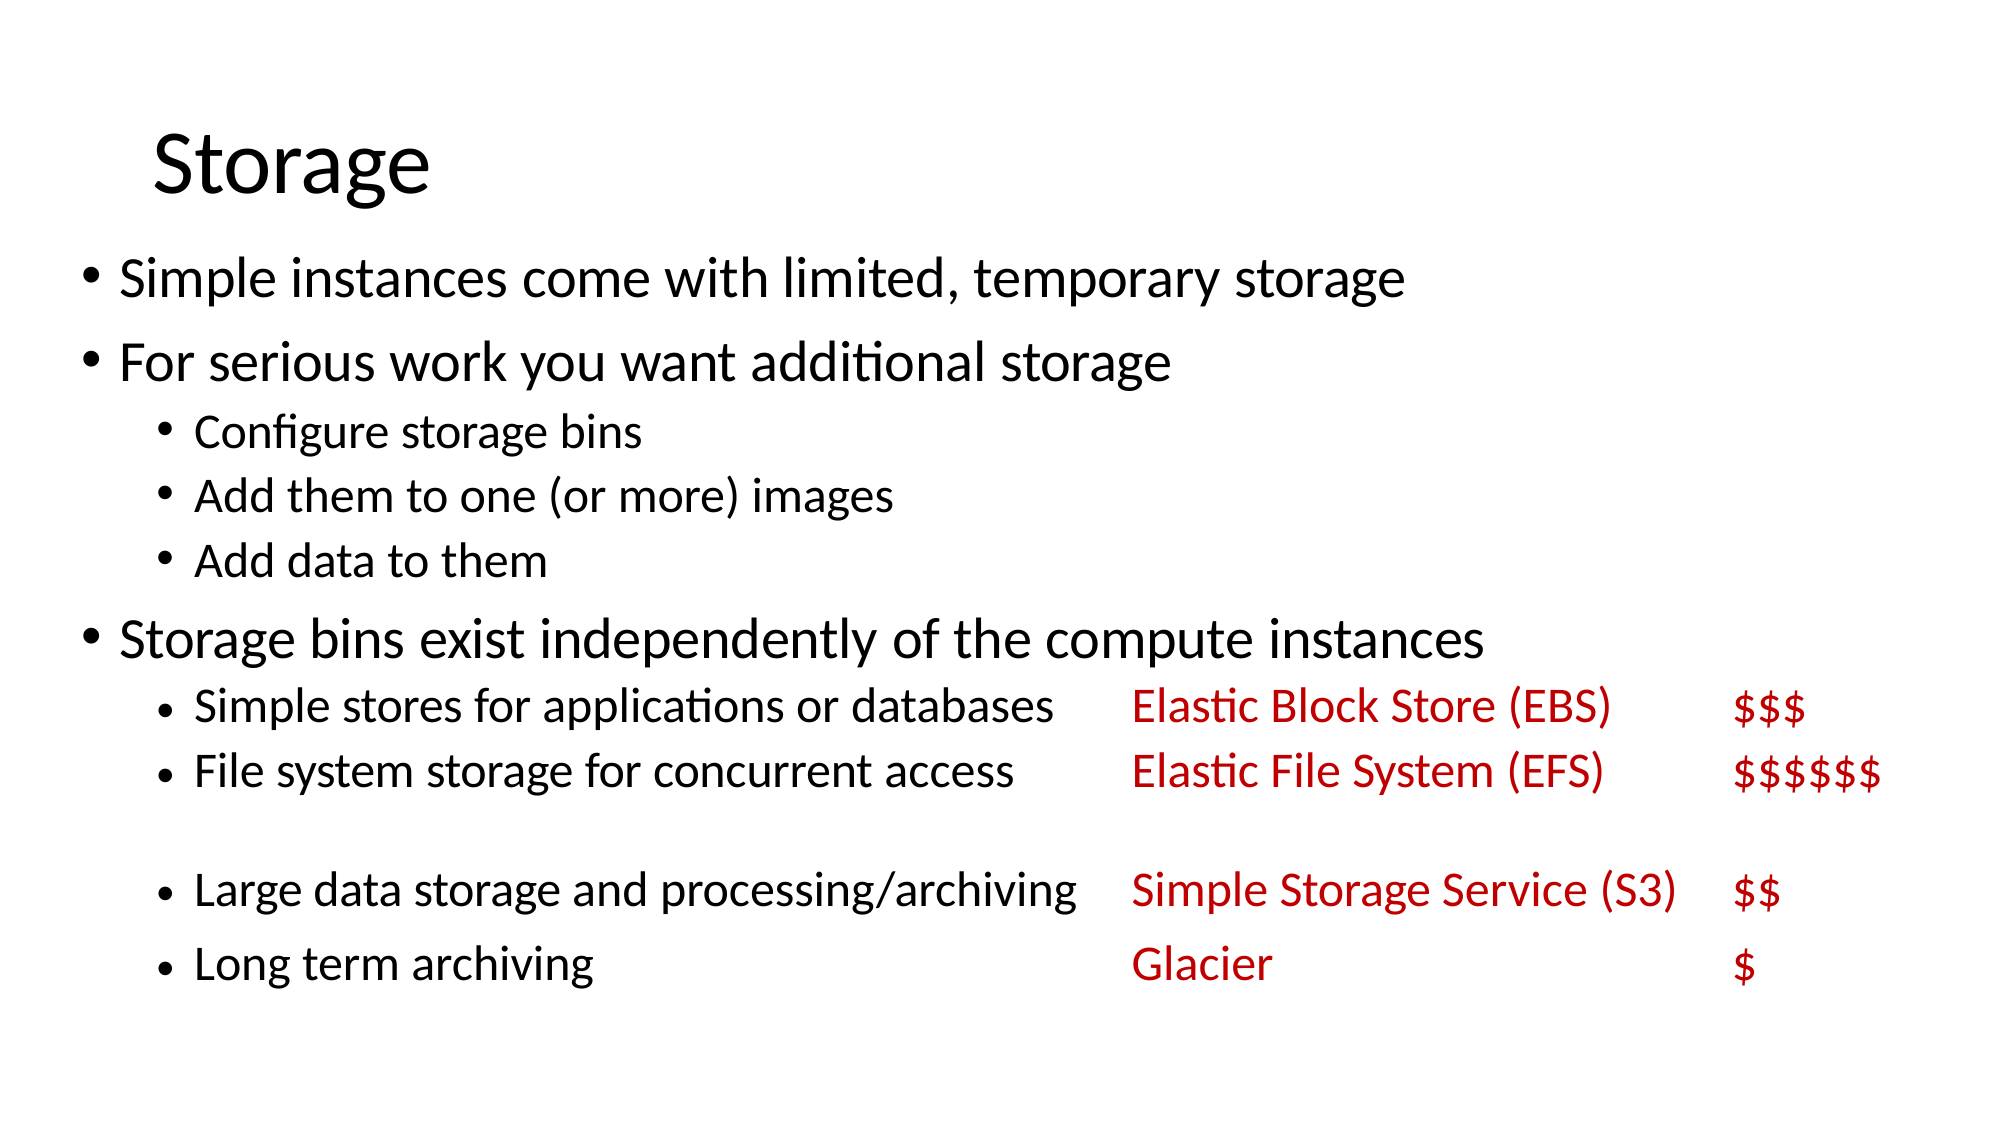

# Storage
Simple instances come with limited, temporary storage
For serious work you want additional storage
Configure storage bins
Add them to one (or more) images
Add data to them
Storage bins exist independently of the compute instances
| Simple stores for applications or databases | Elastic Block Store (EBS) | $$$ |
| --- | --- | --- |
| File system storage for concurrent access | Elastic File System (EFS) | $$$$$$ |
| Large data storage and processing/archiving | Simple Storage Service (S3) | $$ |
| Long term archiving | Glacier | $ |